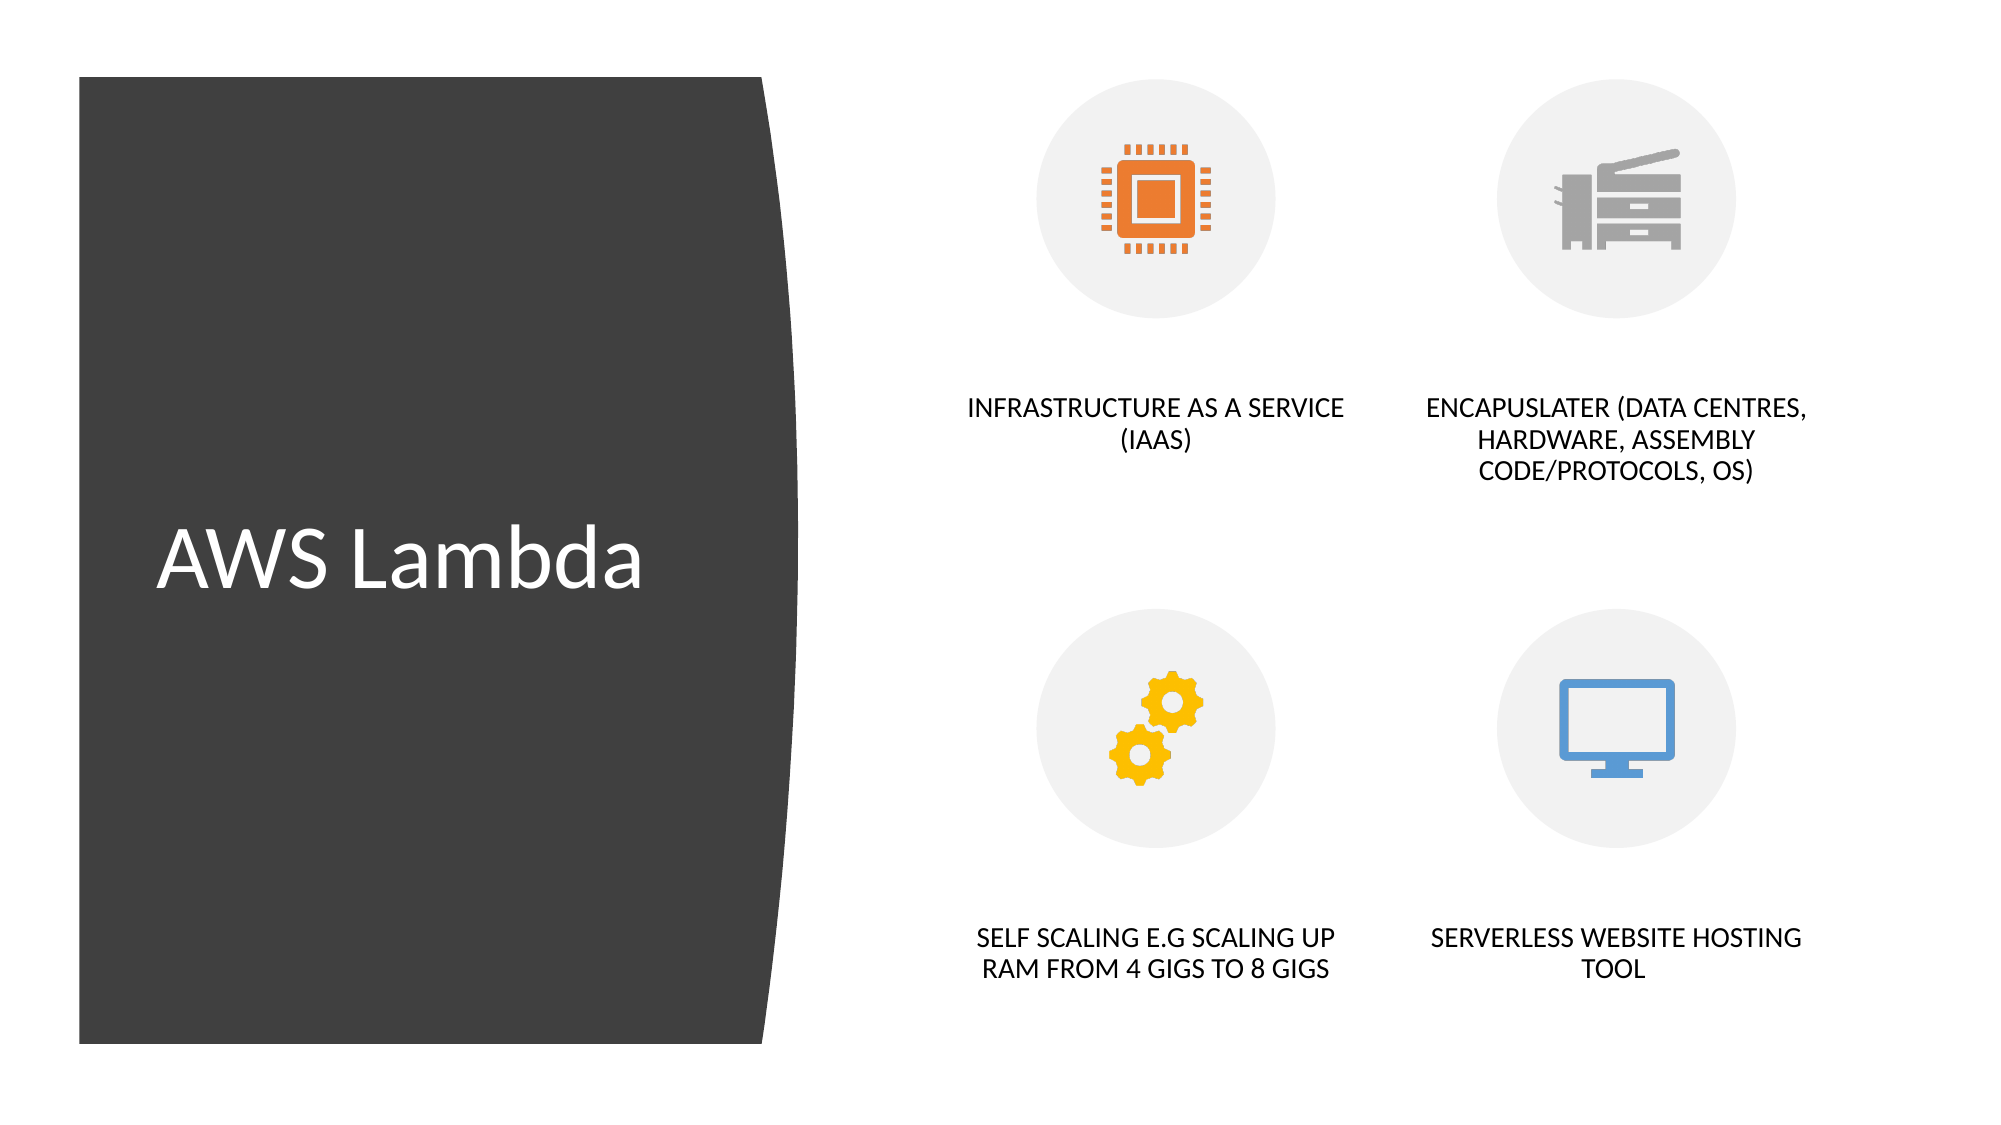

Infrastructure as a Service (IaaS)
Encapuslater (data centres, hardware, assembly code/protocols, OS)
Self scaling e.g Scaling up RAM from 4 gigs to 8 gigs
Serverless website hosting tool

# AWS Lambda